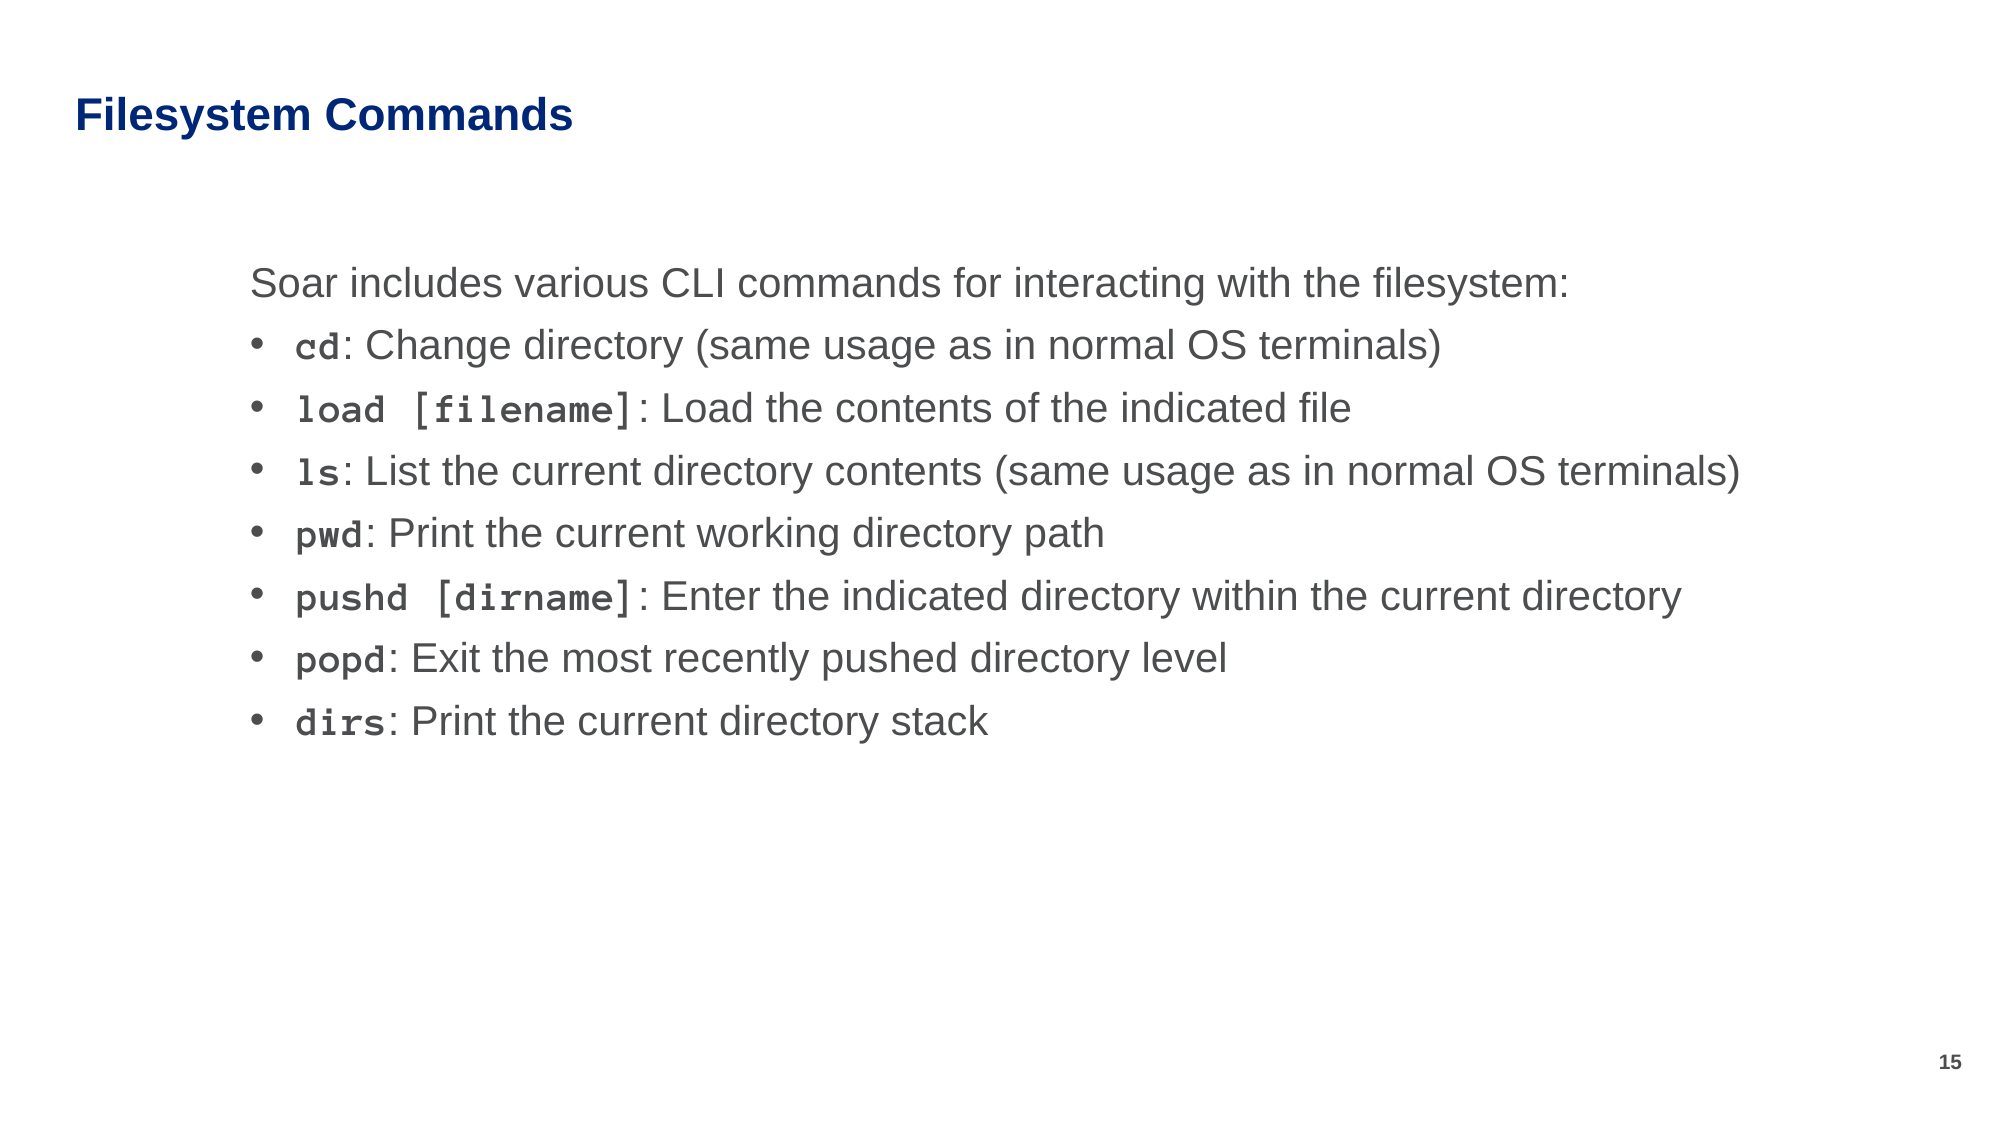

# Filesystem Commands
Soar includes various CLI commands for interacting with the filesystem:
cd: Change directory (same usage as in normal OS terminals)
load [filename]: Load the contents of the indicated file
ls: List the current directory contents (same usage as in normal OS terminals)
pwd: Print the current working directory path
pushd [dirname]: Enter the indicated directory within the current directory
popd: Exit the most recently pushed directory level
dirs: Print the current directory stack